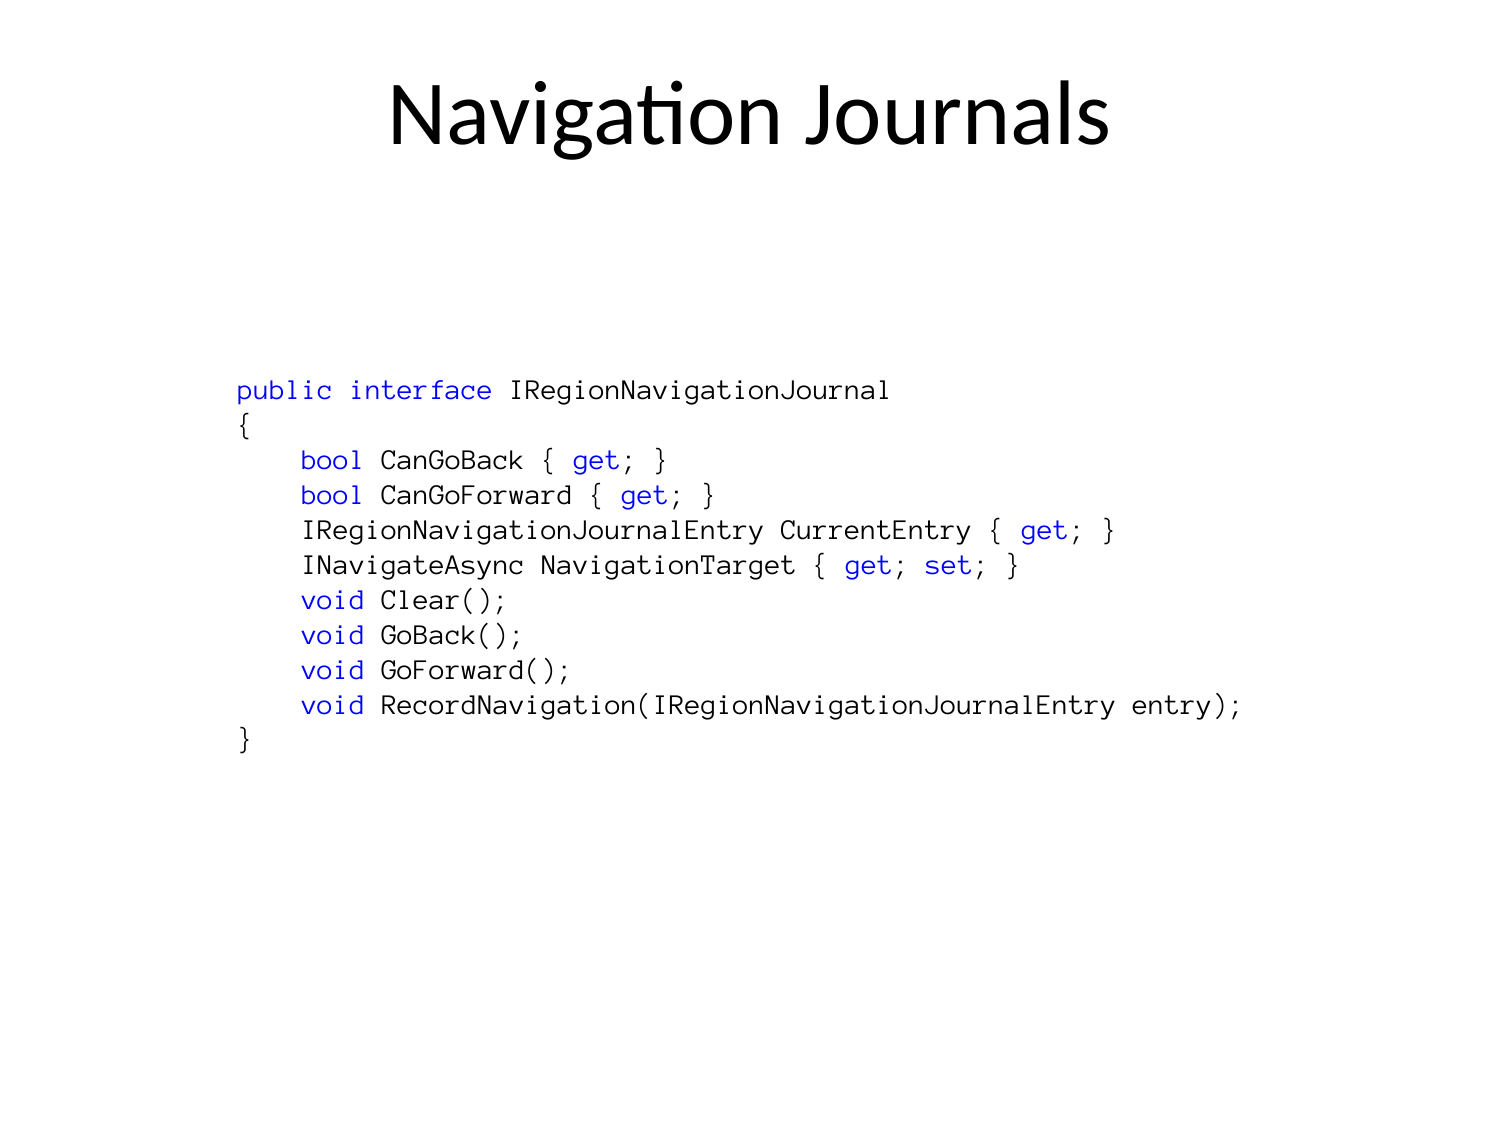

Navigation Journals
public interface IRegionNavigationJournal
{
    bool CanGoBack { get; }
    bool CanGoForward { get; }
    IRegionNavigationJournalEntry CurrentEntry { get; }
    INavigateAsync NavigationTarget { get; set; }
    void Clear();
    void GoBack();
    void GoForward();
    void RecordNavigation(IRegionNavigationJournalEntry entry);
}